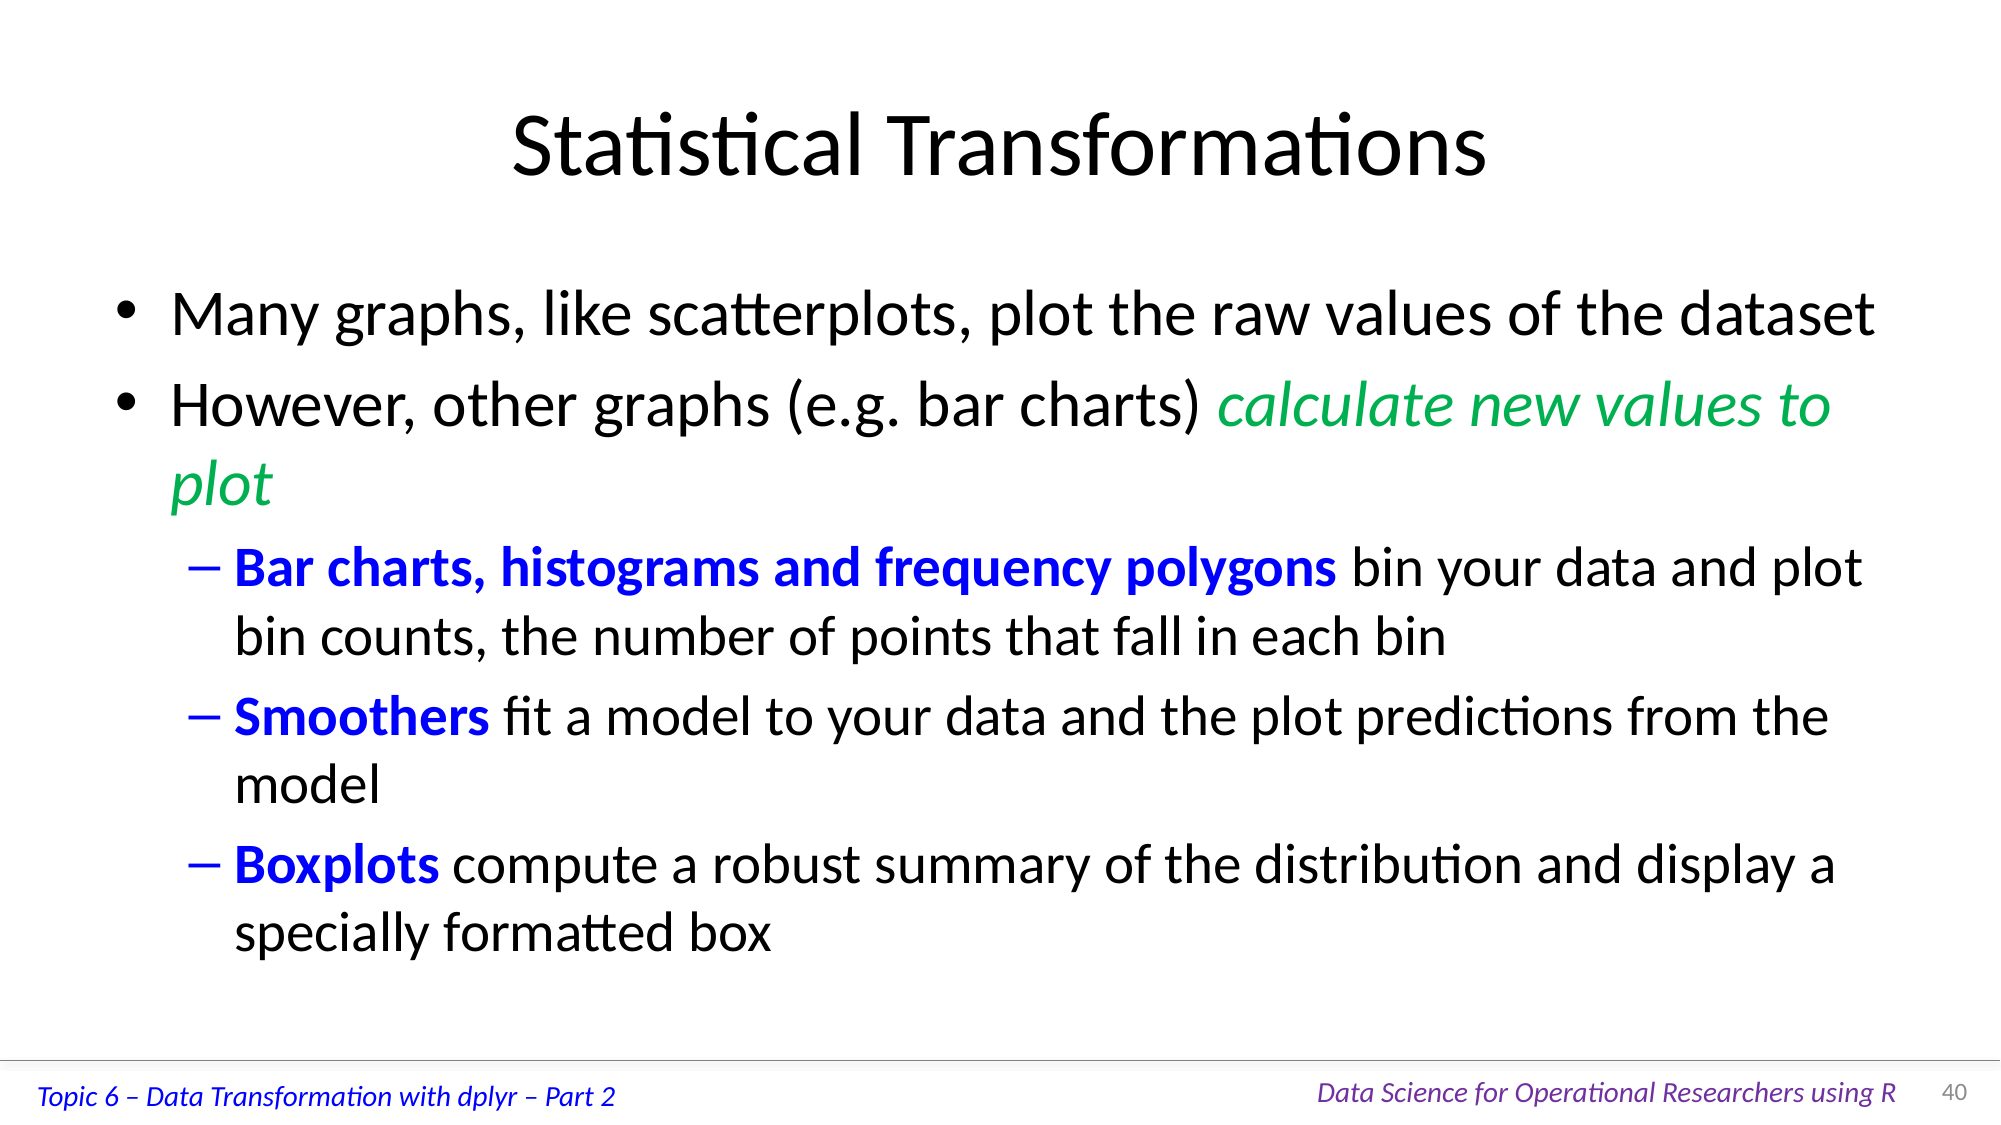

# Statistical Transformations
Many graphs, like scatterplots, plot the raw values of the dataset
However, other graphs (e.g. bar charts) calculate new values to plot
Bar charts, histograms and frequency polygons bin your data and plot bin counts, the number of points that fall in each bin
Smoothers fit a model to your data and the plot predictions from the model
Boxplots compute a robust summary of the distribution and display a specially formatted box
40